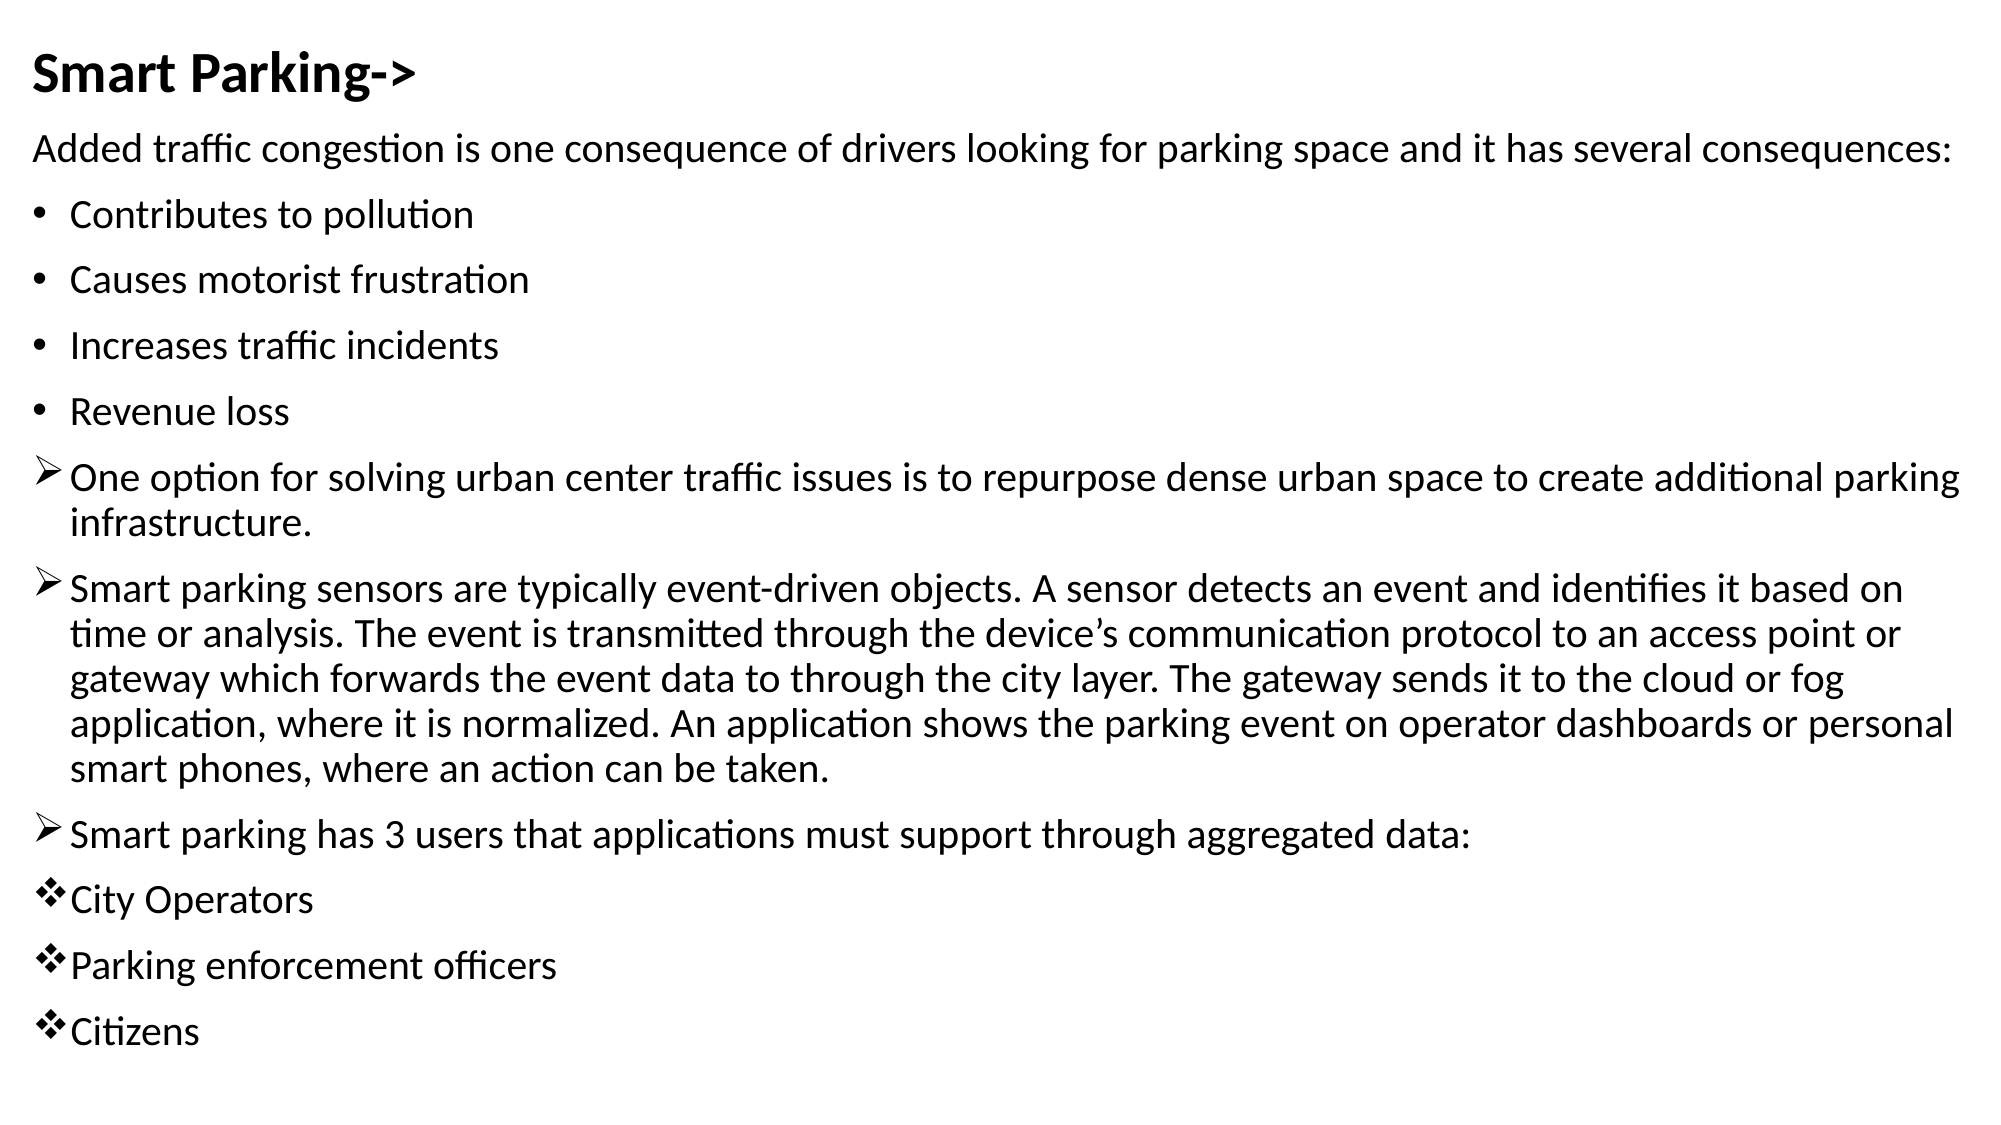

Smart Parking->
Added traffic congestion is one consequence of drivers looking for parking space and it has several consequences:
Contributes to pollution
Causes motorist frustration
Increases traffic incidents
Revenue loss
One option for solving urban center traffic issues is to repurpose dense urban space to create additional parking infrastructure.
Smart parking sensors are typically event-driven objects. A sensor detects an event and identifies it based on time or analysis. The event is transmitted through the device’s communication protocol to an access point or gateway which forwards the event data to through the city layer. The gateway sends it to the cloud or fog application, where it is normalized. An application shows the parking event on operator dashboards or personal smart phones, where an action can be taken.
Smart parking has 3 users that applications must support through aggregated data:
City Operators
Parking enforcement officers
Citizens